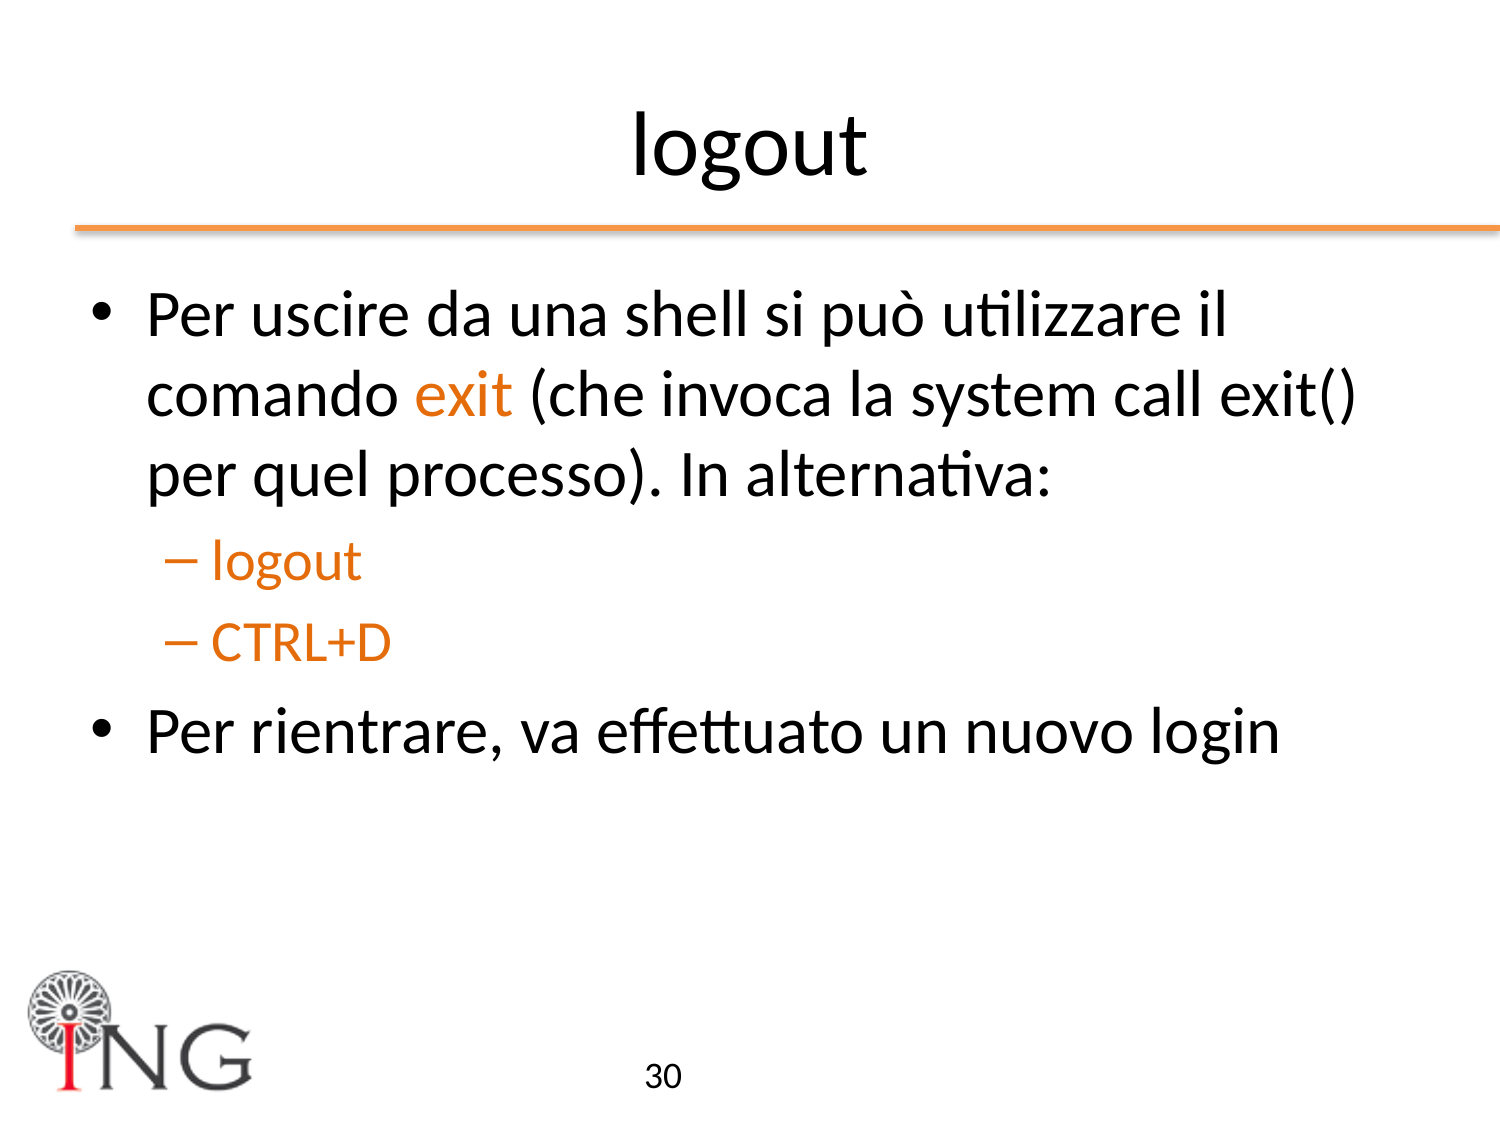

# logout
Per uscire da una shell si può utilizzare il comando exit (che invoca la system call exit() per quel processo). In alternativa:
logout
CTRL+D
Per rientrare, va effettuato un nuovo login

30